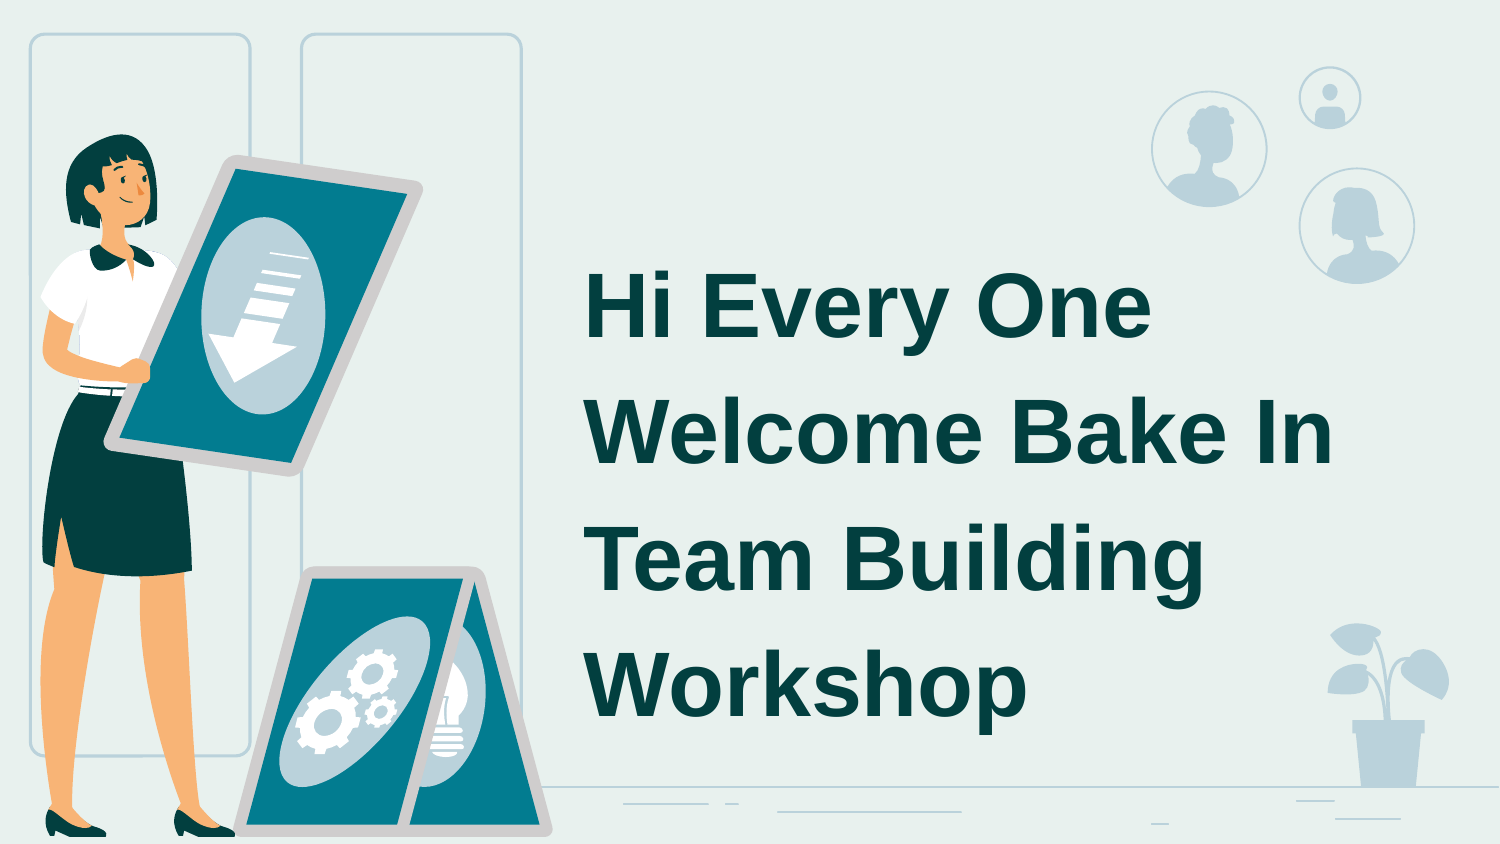

# Hi Every One Welcome Bake In Team Building Workshop